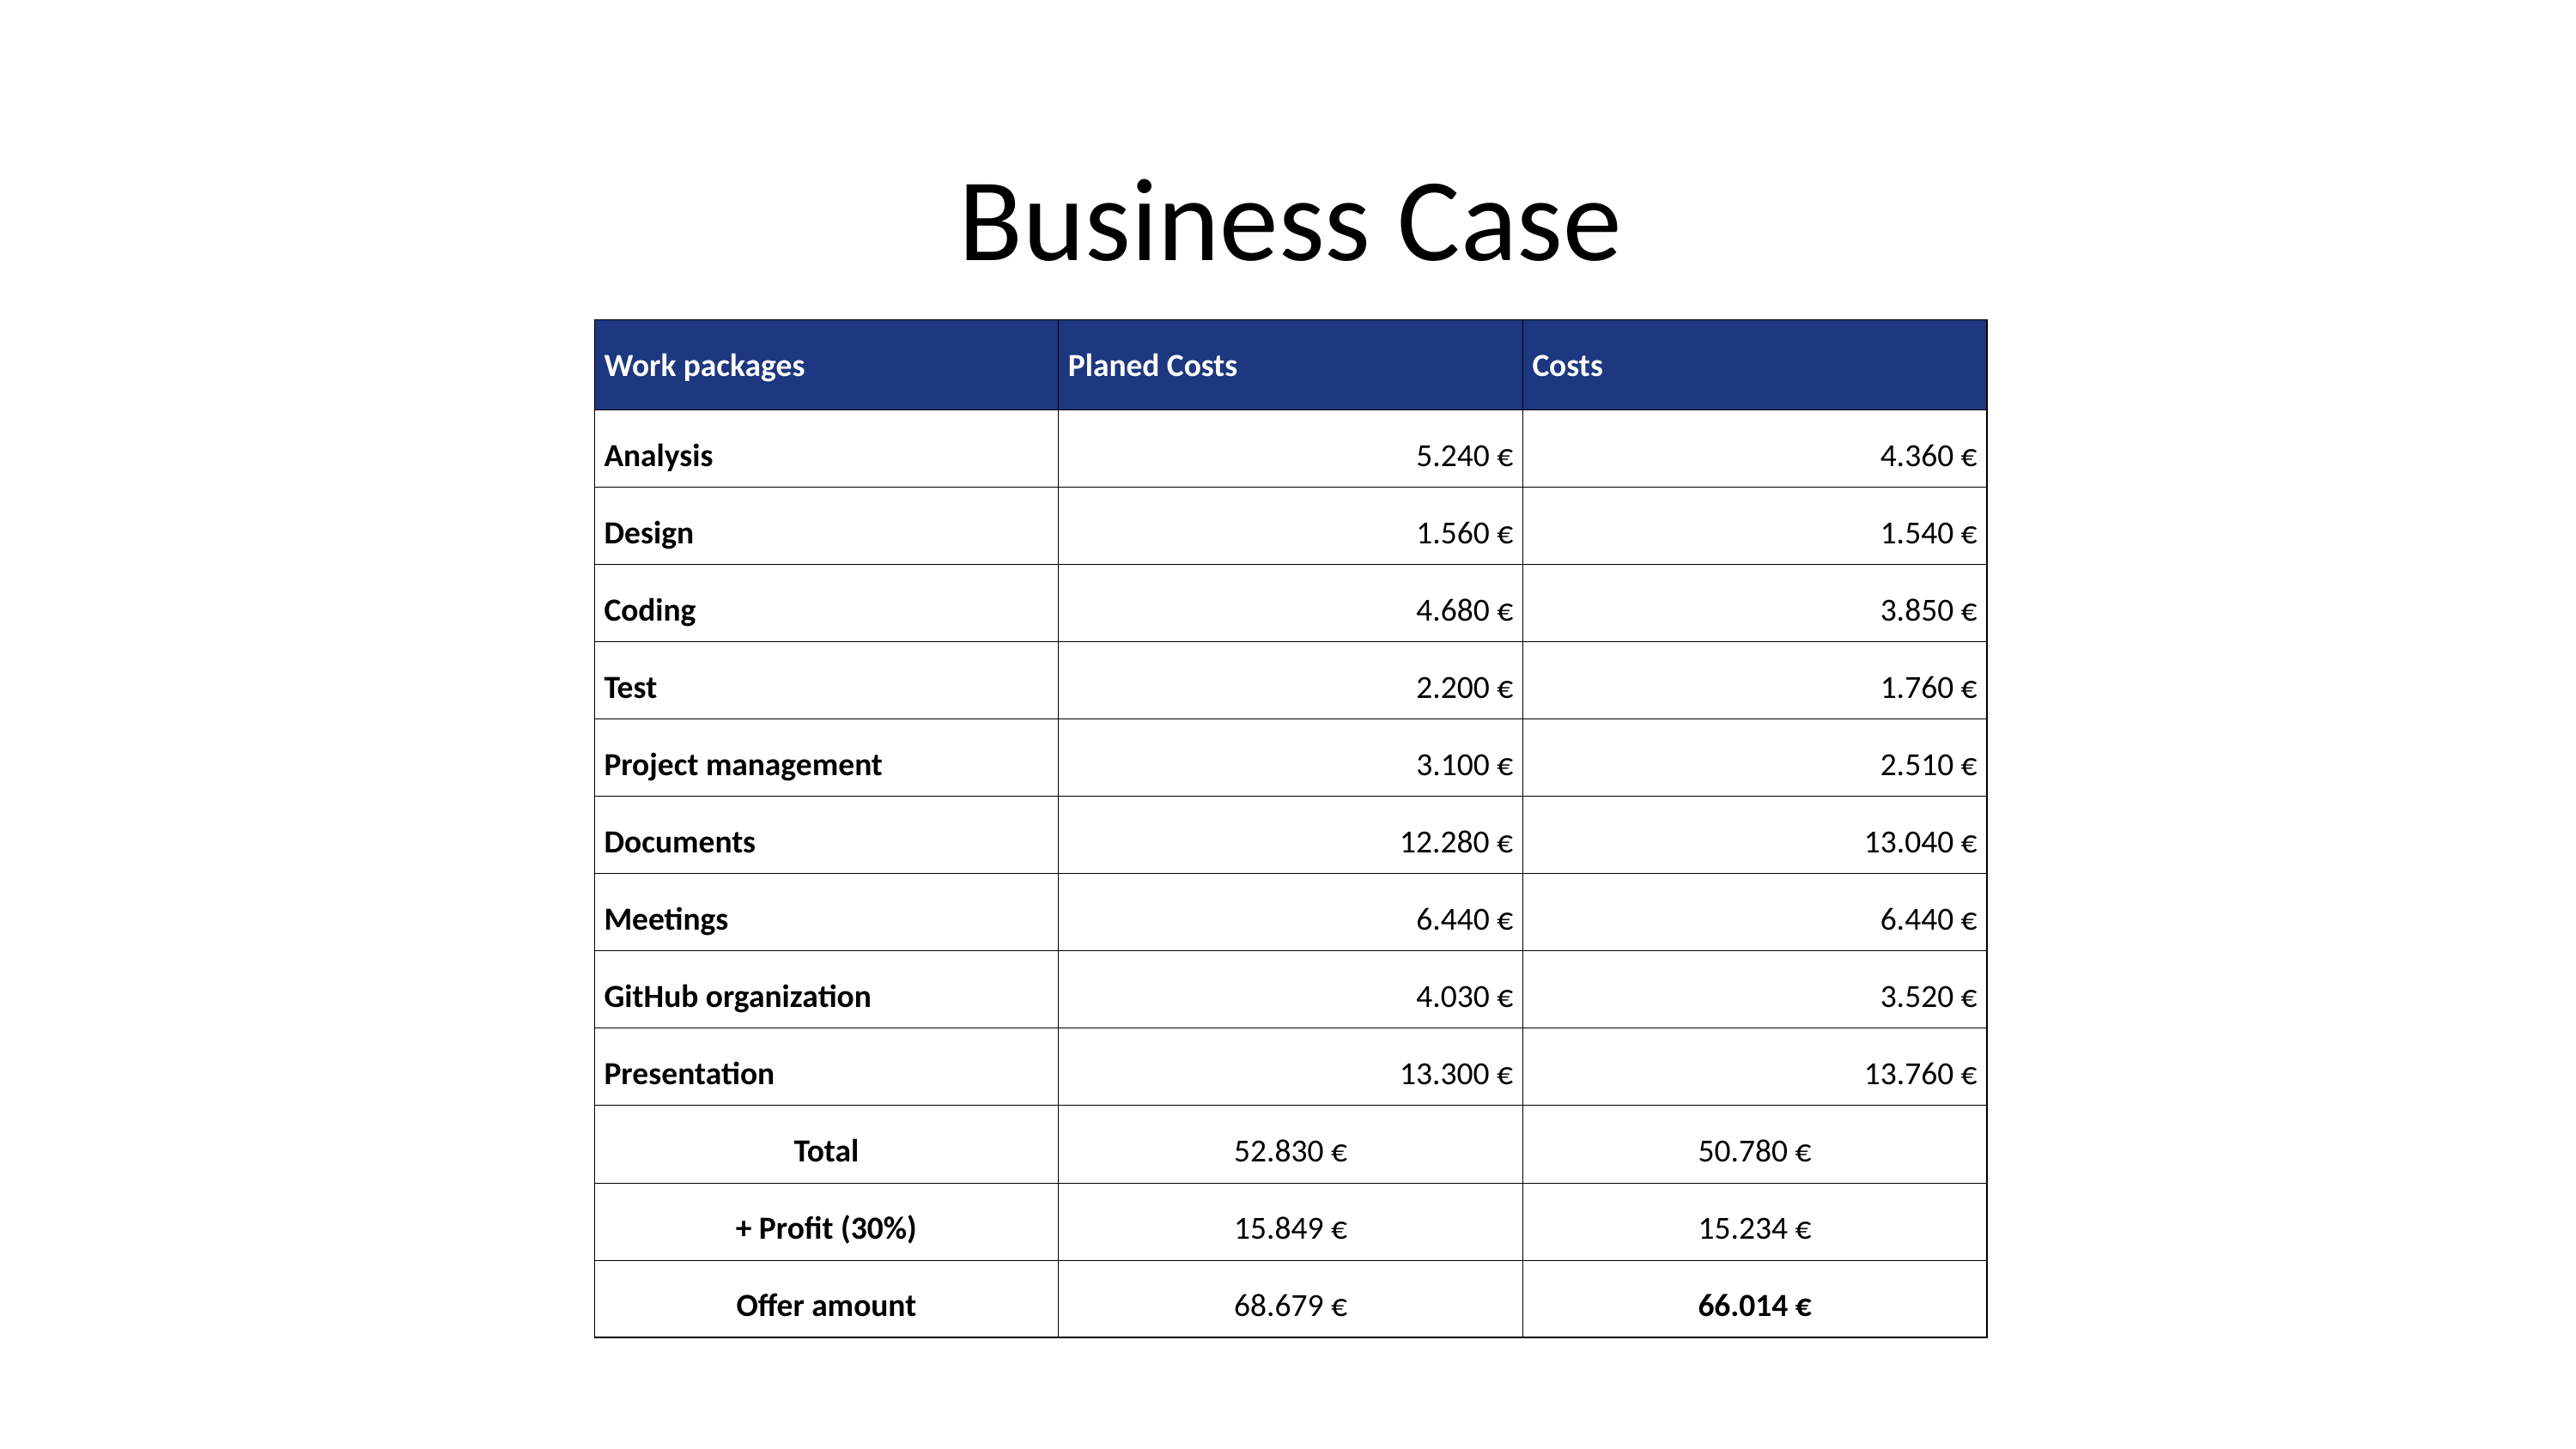

Business Case
| Work packages | Planed Costs | Costs |
| --- | --- | --- |
| Analysis | 5.240 € | 4.360 € |
| Design | 1.560 € | 1.540 € |
| Coding | 4.680 € | 3.850 € |
| Test | 2.200 € | 1.760 € |
| Project management | 3.100 € | 2.510 € |
| Documents | 12.280 € | 13.040 € |
| Meetings | 6.440 € | 6.440 € |
| GitHub organization | 4.030 € | 3.520 € |
| Presentation | 13.300 € | 13.760 € |
| Total | 52.830 € | 50.780 € |
| + Profit (30%) | 15.849 € | 15.234 € |
| Offer amount | 68.679 € | 66.014 € |